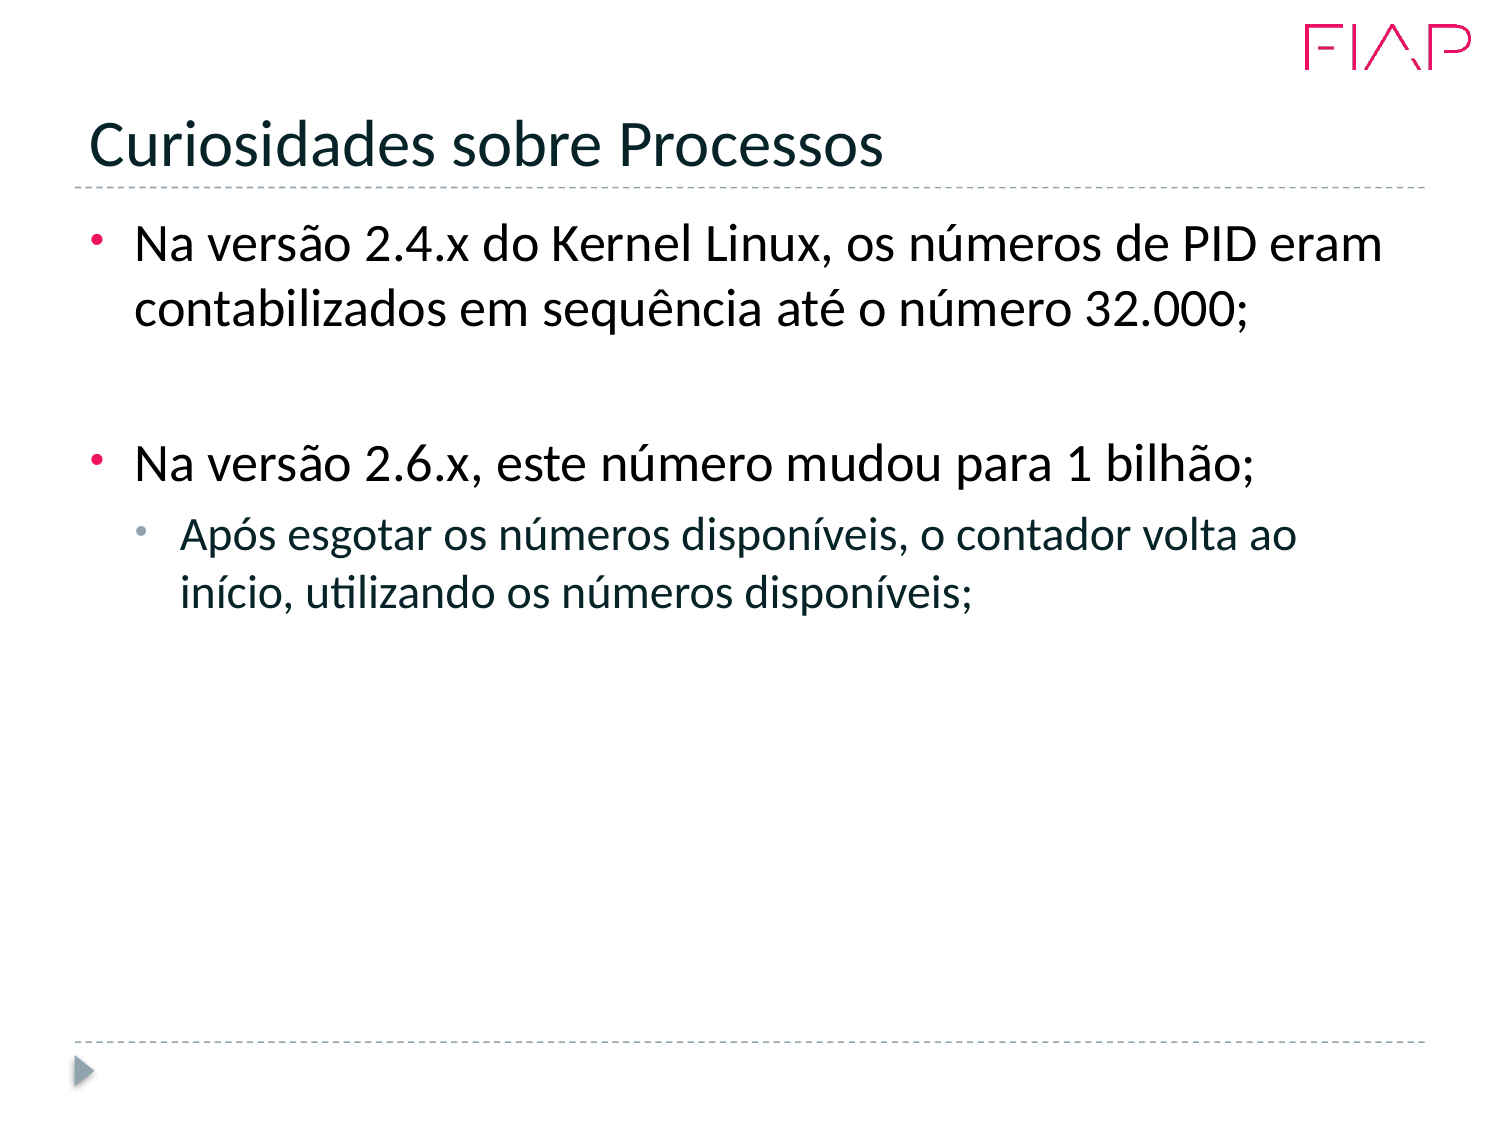

# Curiosidades sobre Processos
Na versão 2.4.x do Kernel Linux, os números de PID eram contabilizados em sequência até o número 32.000;

Na versão 2.6.x, este número mudou para 1 bilhão;
Após esgotar os números disponíveis, o contador volta ao início, utilizando os números disponíveis;